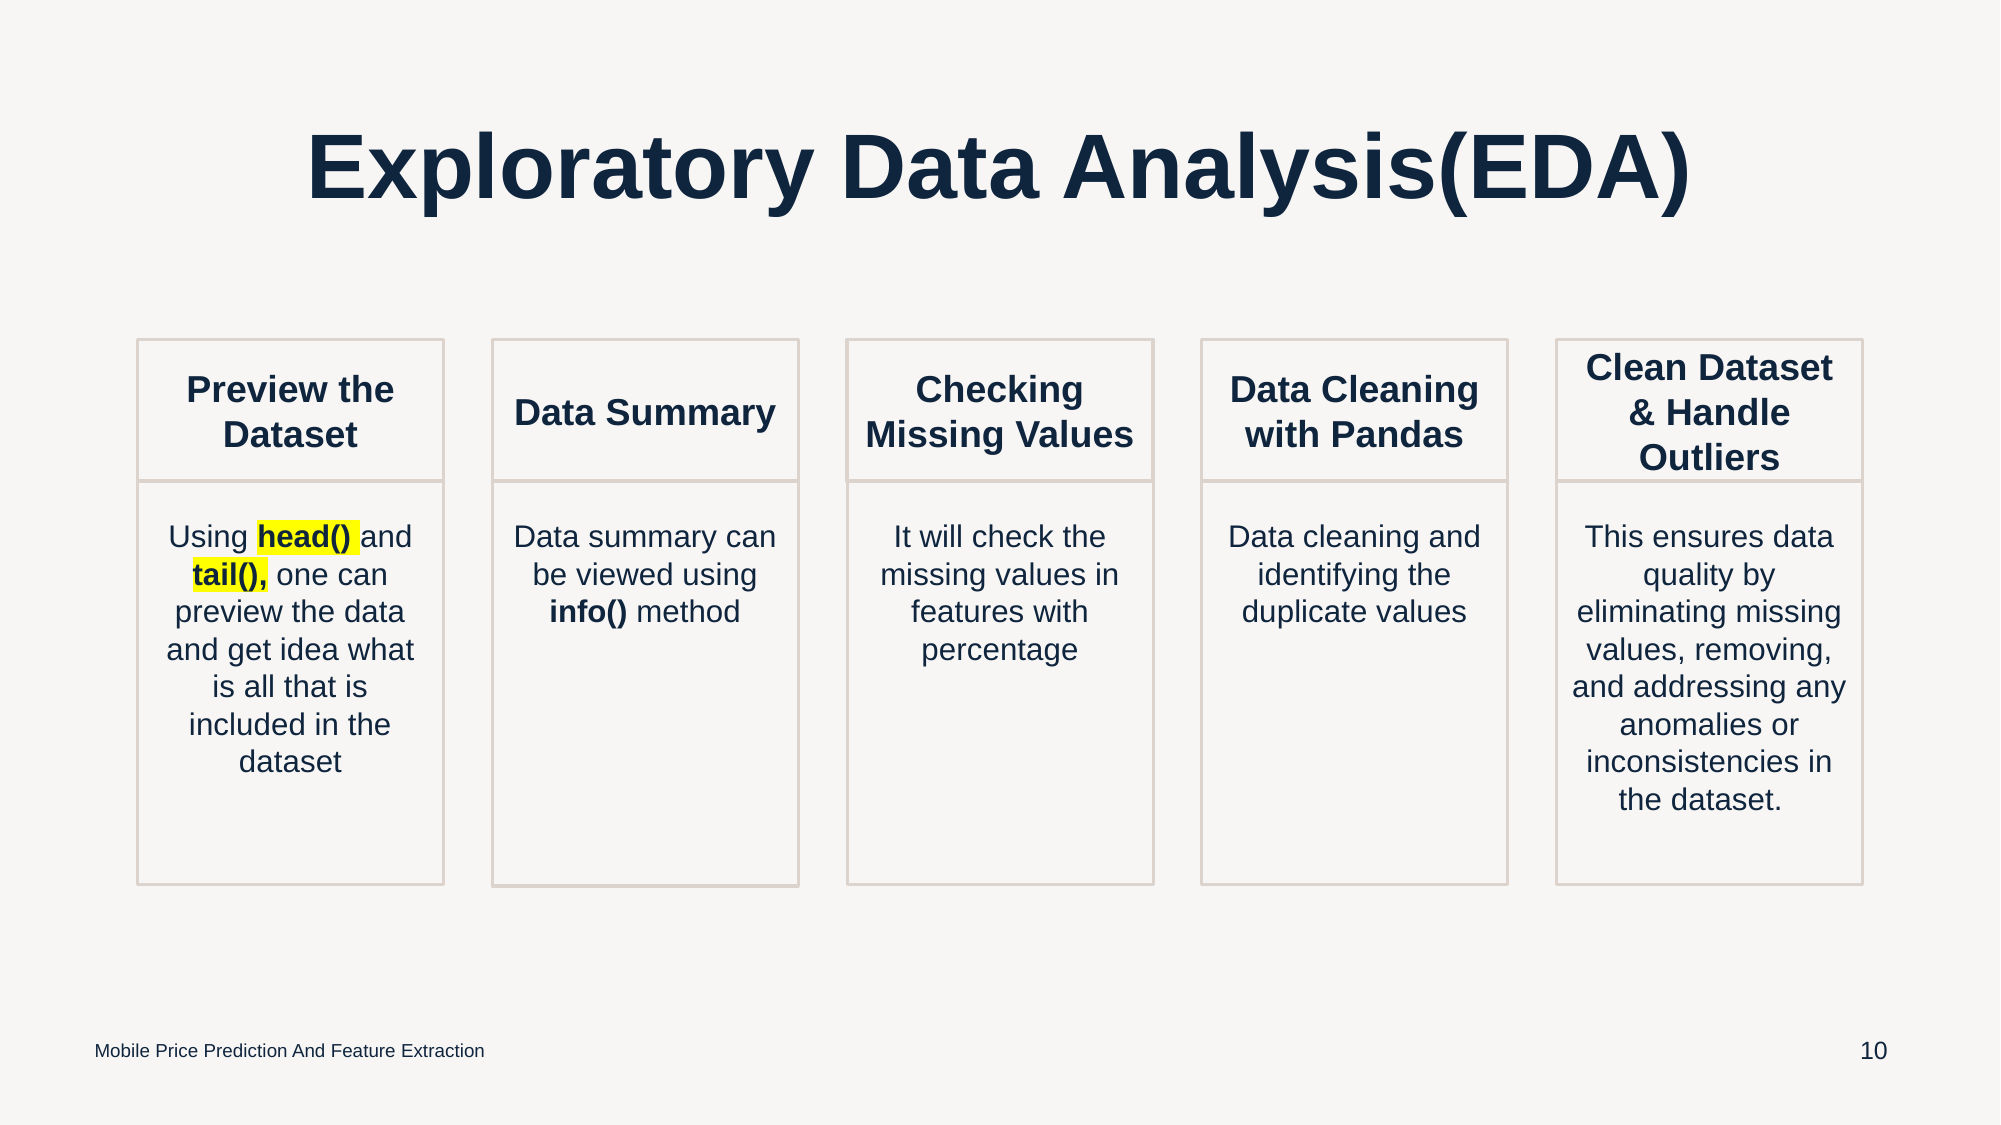

# Exploratory Data Analysis(EDA)
Preview the Dataset
Data Summary
Checking Missing Values
Data Cleaning with Pandas
Clean Dataset & Handle Outliers
Using head() and tail(), one can preview the data and get idea what is all that is included in the dataset
Data summary can be viewed using info() method

It will check the missing values in features with percentage
Data cleaning and identifying the duplicate values

This ensures data quality by eliminating missing values, removing, and addressing any anomalies or inconsistencies in the dataset.

Mobile Price Prediction And Feature Extraction
10